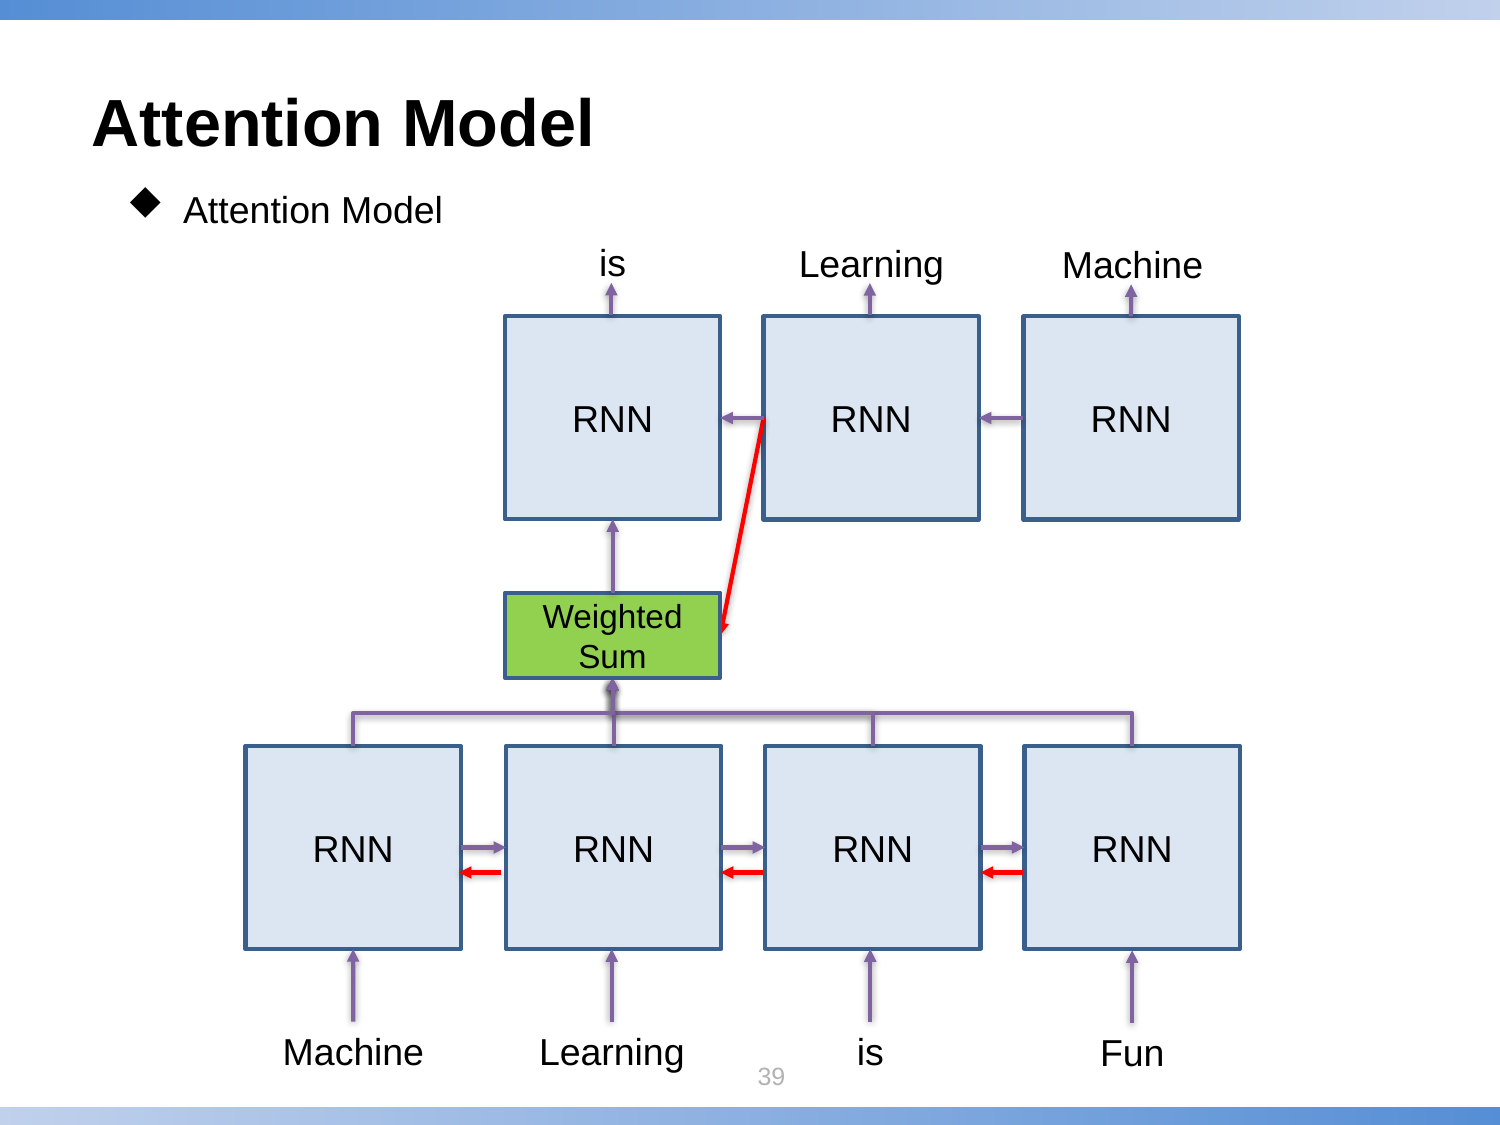

# Attention Model
Attention Model

is
Learning
Machine
RNN
RNN
RNN
Weighted Sum
RNN
RNN
RNN
RNN
Machine
Learning
is
Fun
39